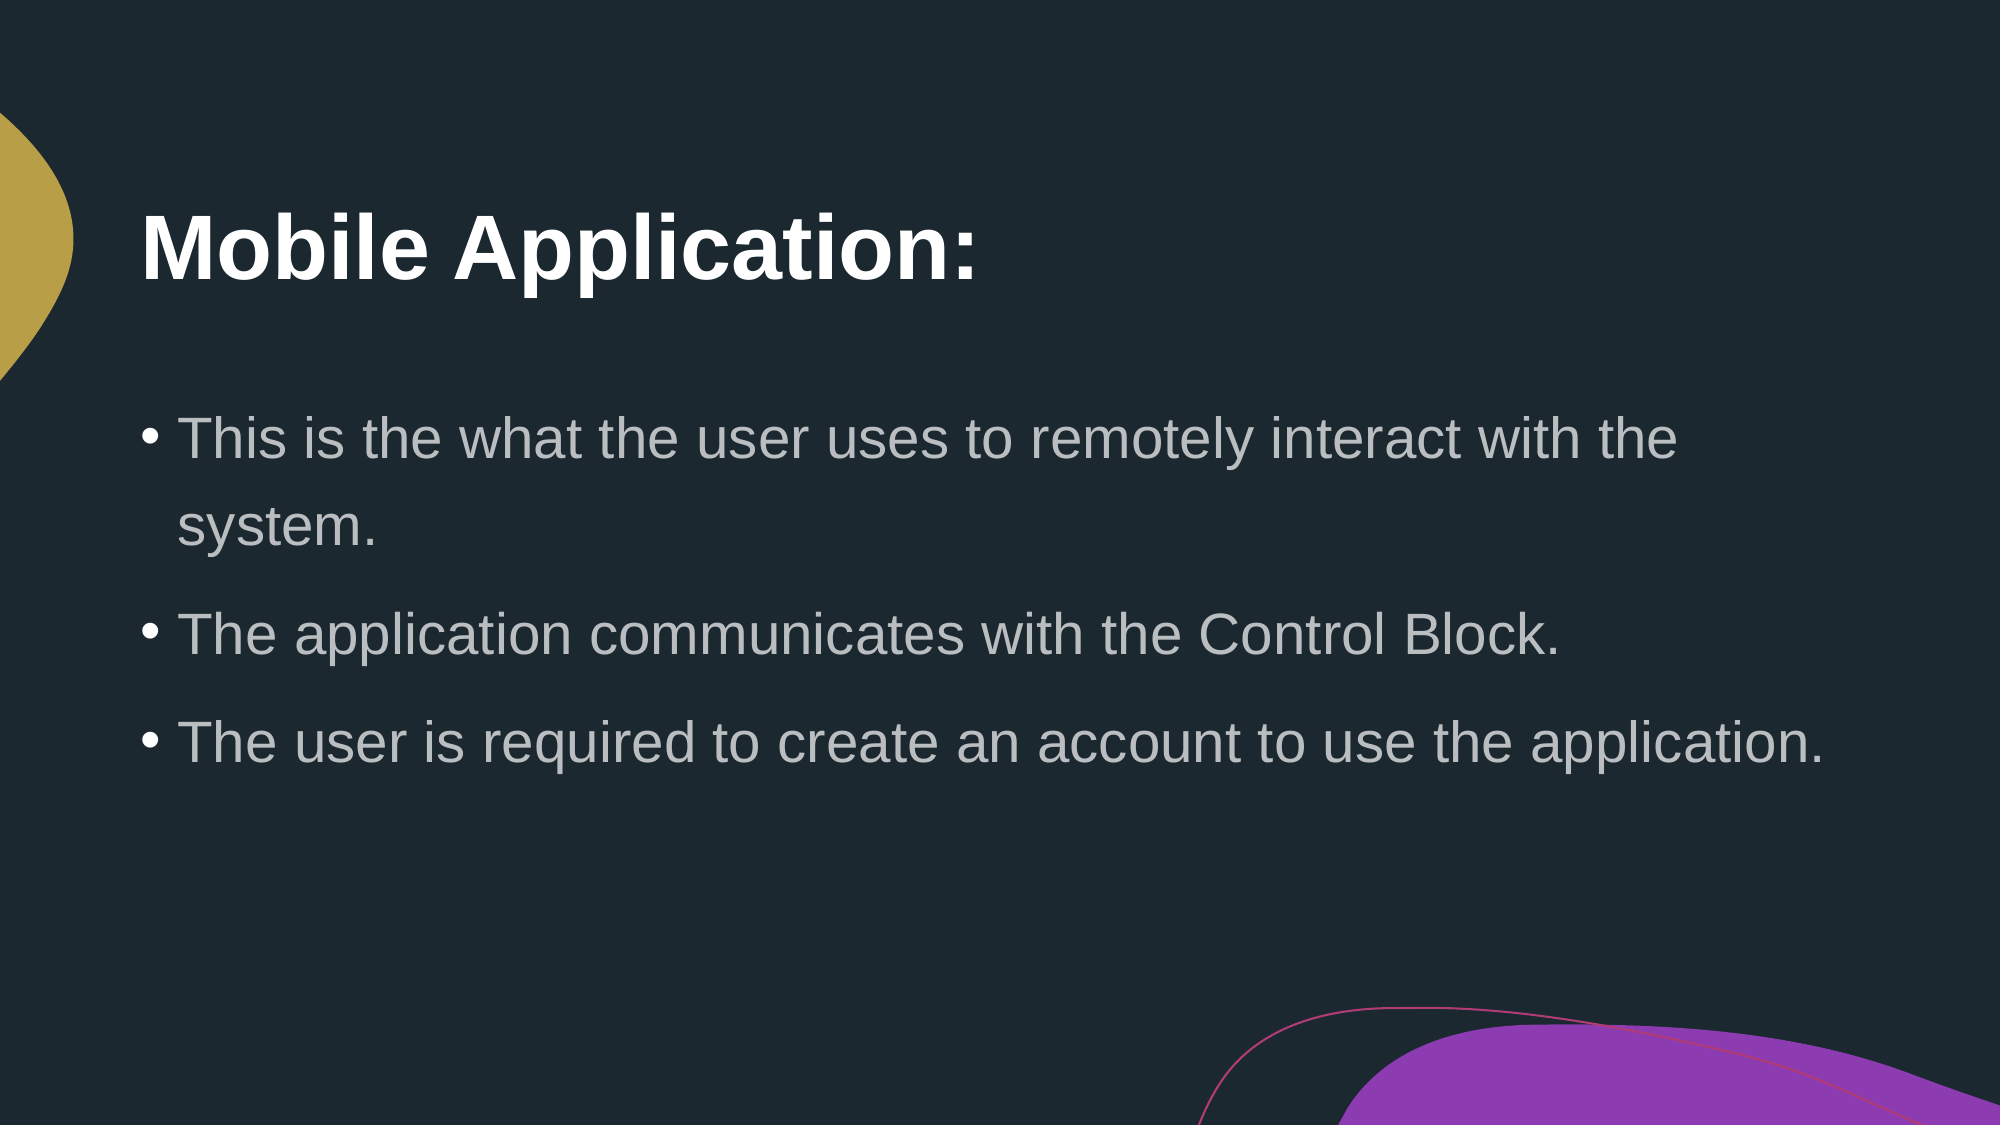

# Mobile Application:
This is the what the user uses to remotely interact with the system.
The application communicates with the Control Block.
The user is required to create an account to use the application.